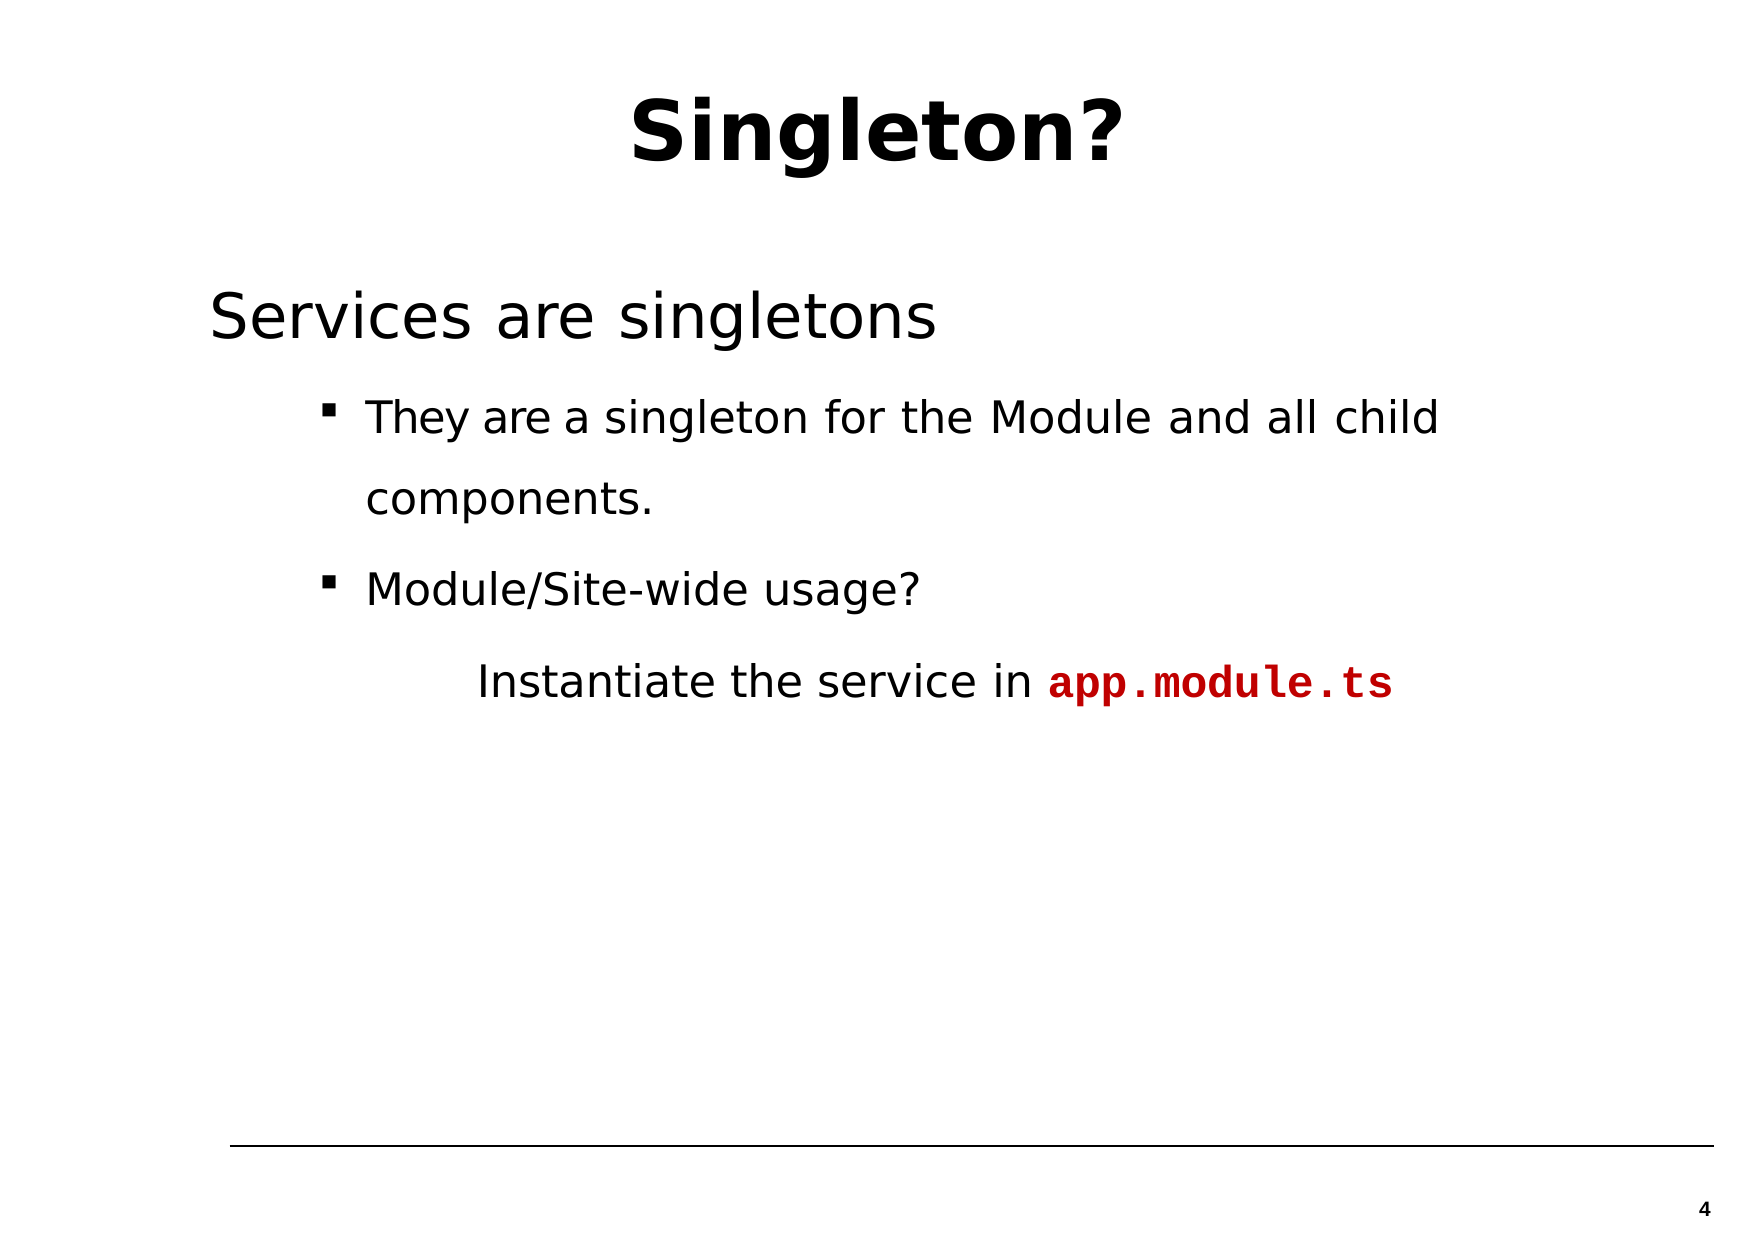

# Singleton?
Services are singletons
They are a singleton for the Module and all child components.
Module/Site-wide usage?
	Instantiate the service in app.module.ts
4